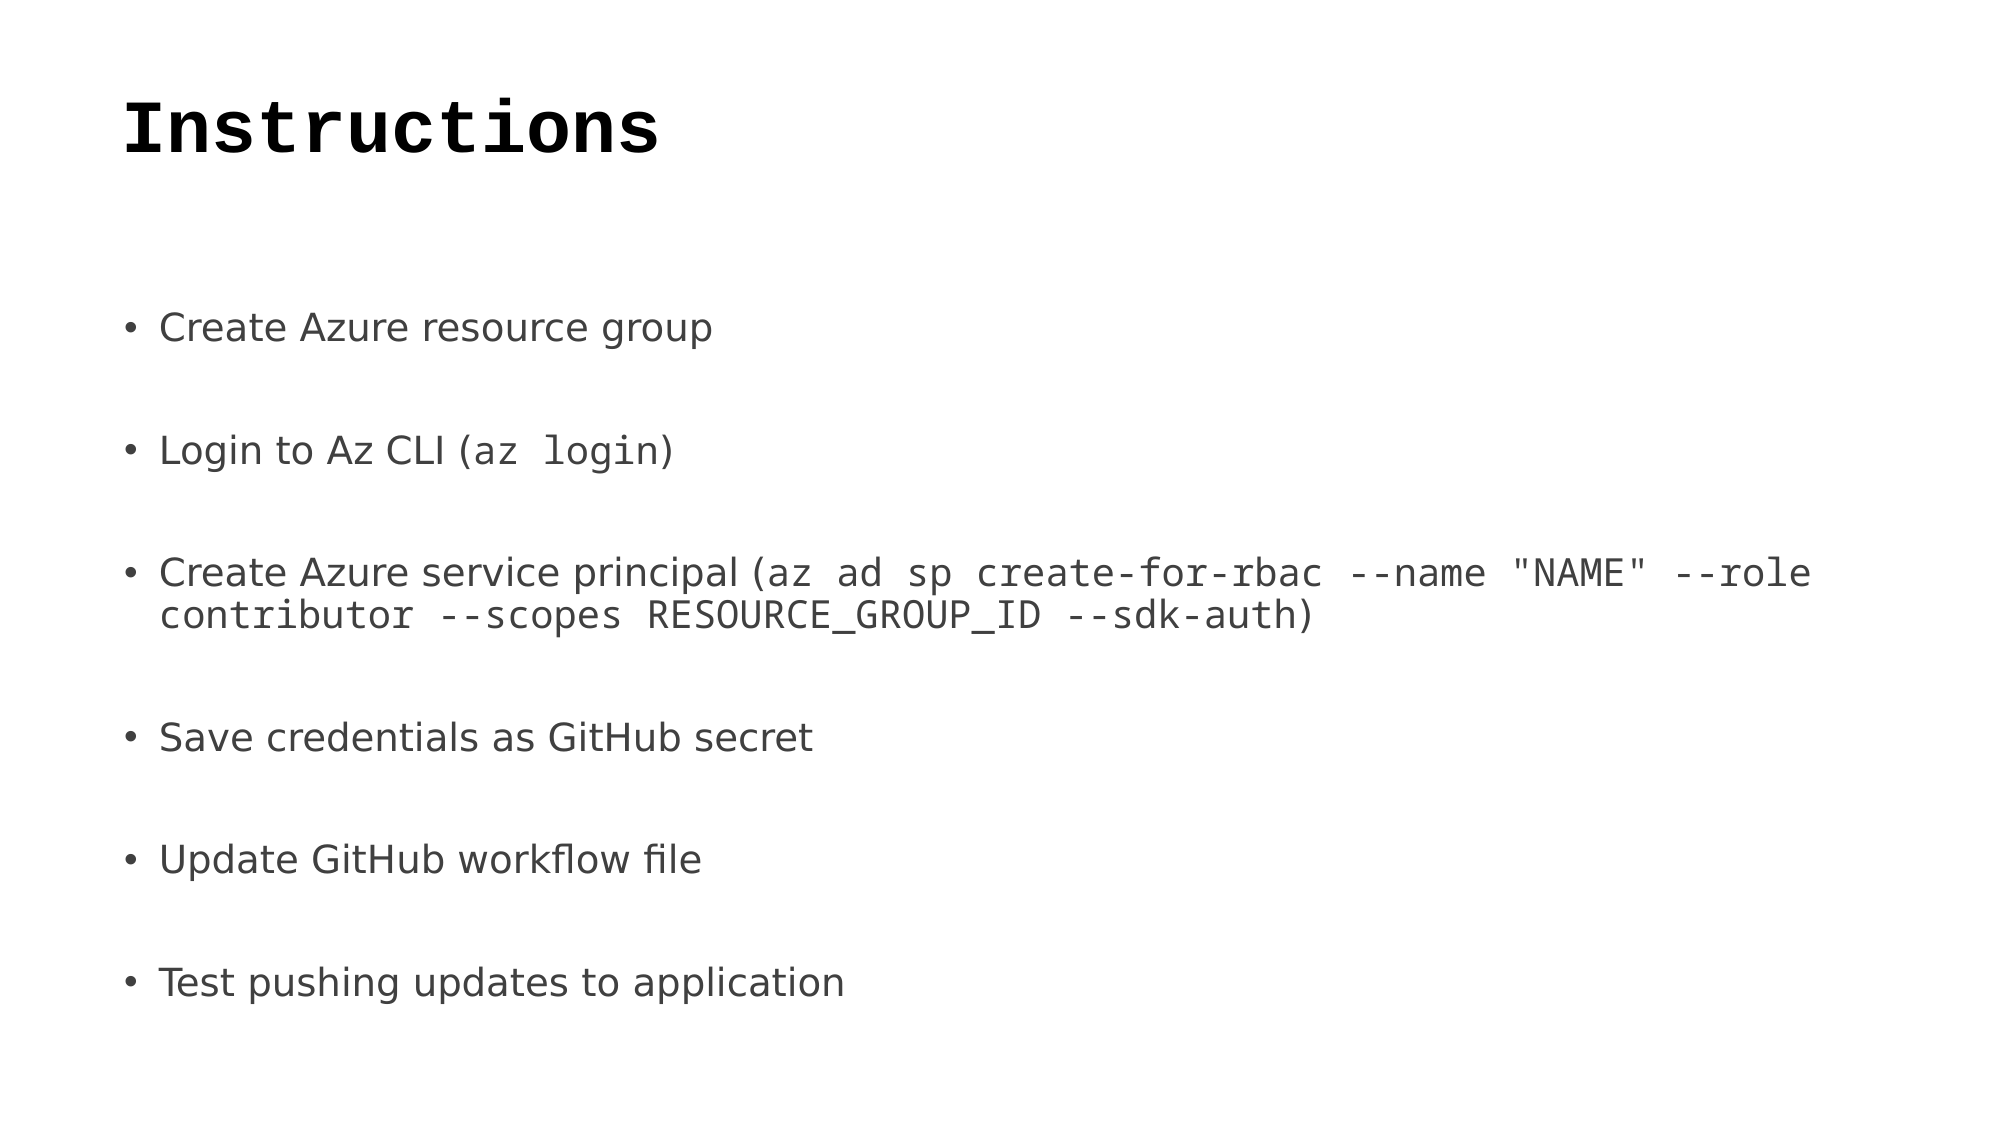

# Instructions
Create Azure resource group

Login to Az CLI (az login)

Create Azure service principal (az ad sp create-for-rbac --name "NAME" --role contributor --scopes RESOURCE_GROUP_ID --sdk-auth)

Save credentials as GitHub secret

Update GitHub workflow file

Test pushing updates to application